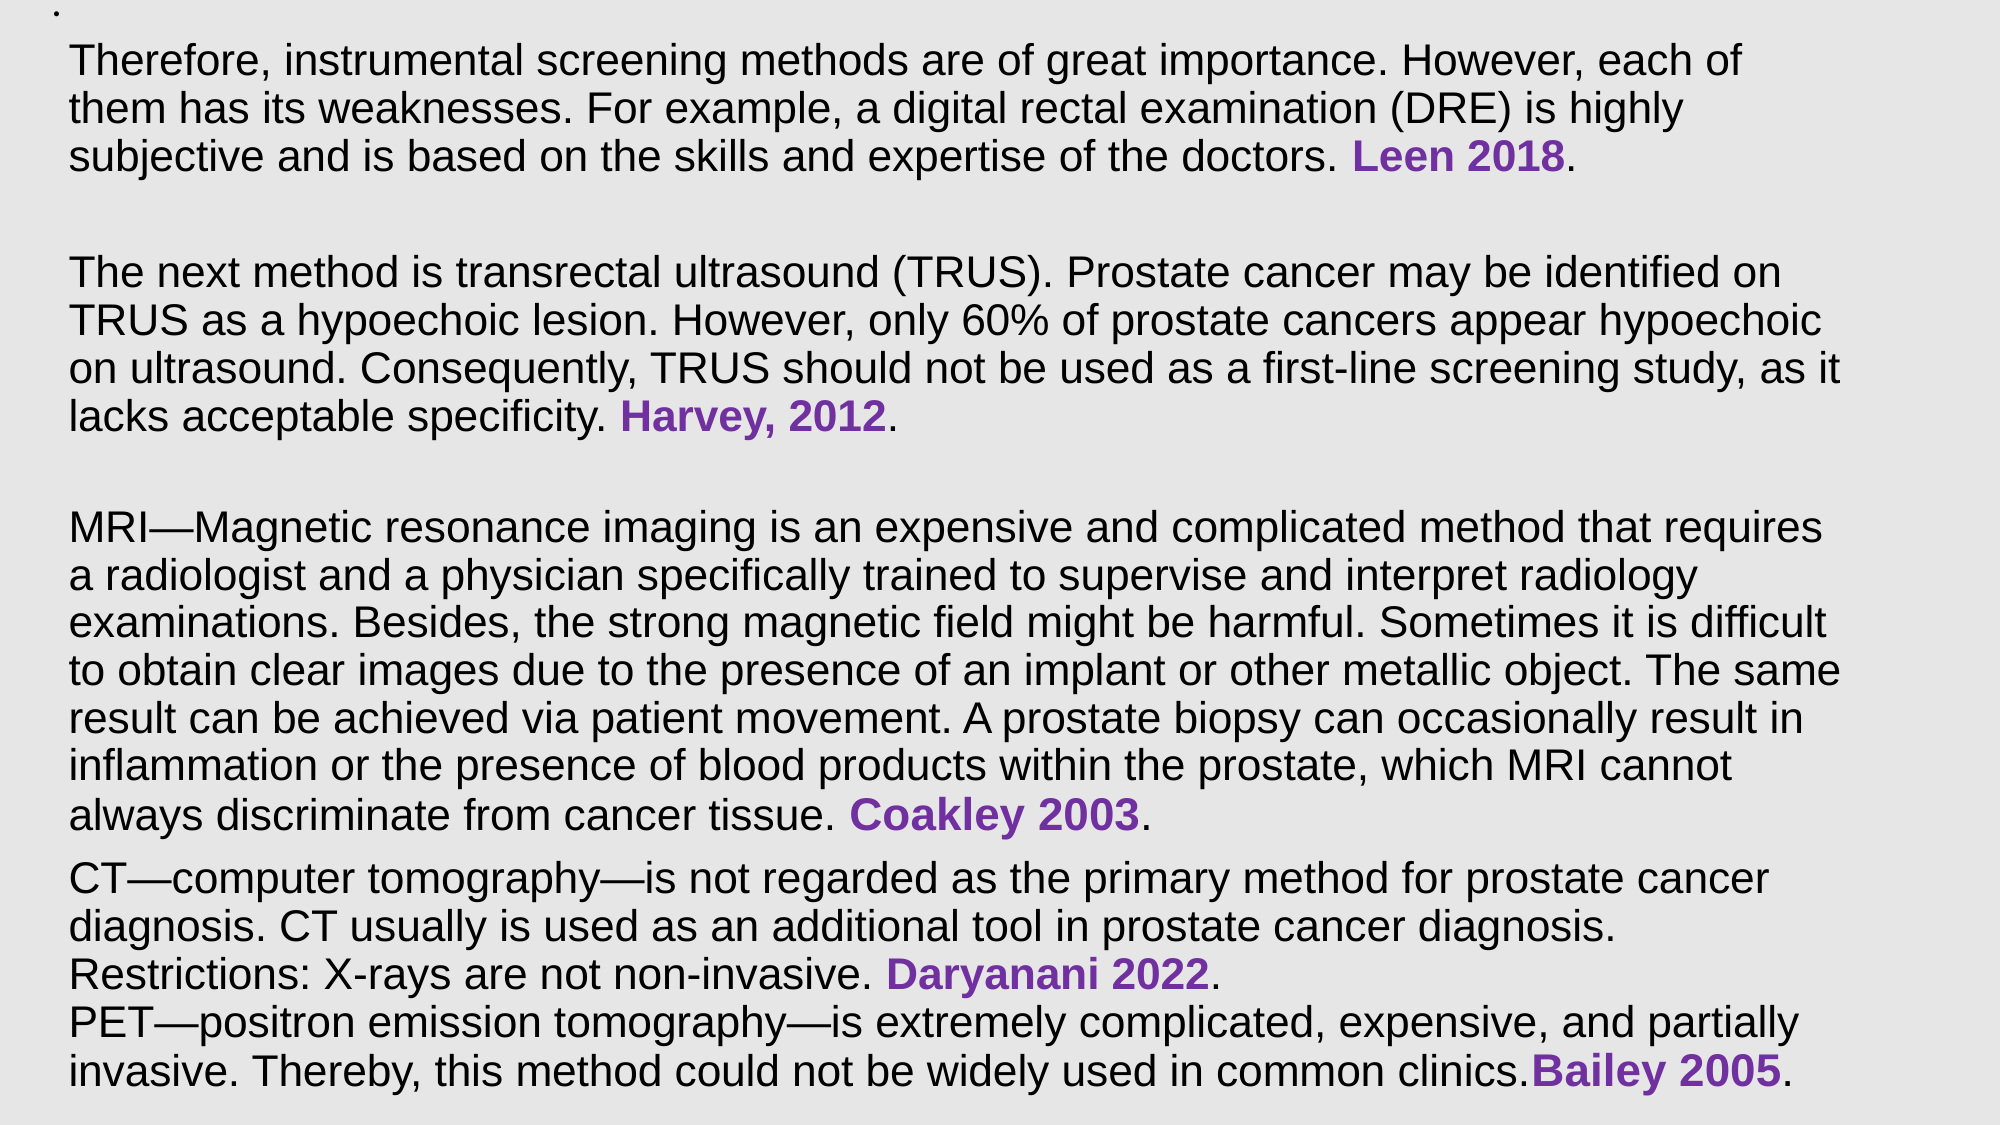

# .
Therefore, instrumental screening methods are of great importance. However, each of them has its weaknesses. For example, a digital rectal examination (DRE) is highly subjective and is based on the skills and expertise of the doctors. Leen 2018.
The next method is transrectal ultrasound (TRUS). Prostate cancer may be identified on TRUS as a hypoechoic lesion. However, only 60% of prostate cancers appear hypoechoic on ultrasound. Consequently, TRUS should not be used as a first-line screening study, as it lacks acceptable specificity. Harvey, 2012.
MRI—Magnetic resonance imaging is an expensive and complicated method that requires a radiologist and a physician specifically trained to supervise and interpret radiology examinations. Besides, the strong magnetic field might be harmful. Sometimes it is difficult to obtain clear images due to the presence of an implant or other metallic object. The same result can be achieved via patient movement. A prostate biopsy can occasionally result in inflammation or the presence of blood products within the prostate, which MRI cannot always discriminate from cancer tissue. Coakley 2003.
CT—computer tomography—is not regarded as the primary method for prostate cancer diagnosis. CT usually is used as an additional tool in prostate cancer diagnosis. Restrictions: X-rays are not non-invasive. Daryanani 2022.
PET—positron emission tomography—is extremely complicated, expensive, and partially invasive. Thereby, this method could not be widely used in common clinics.Bailey 2005.